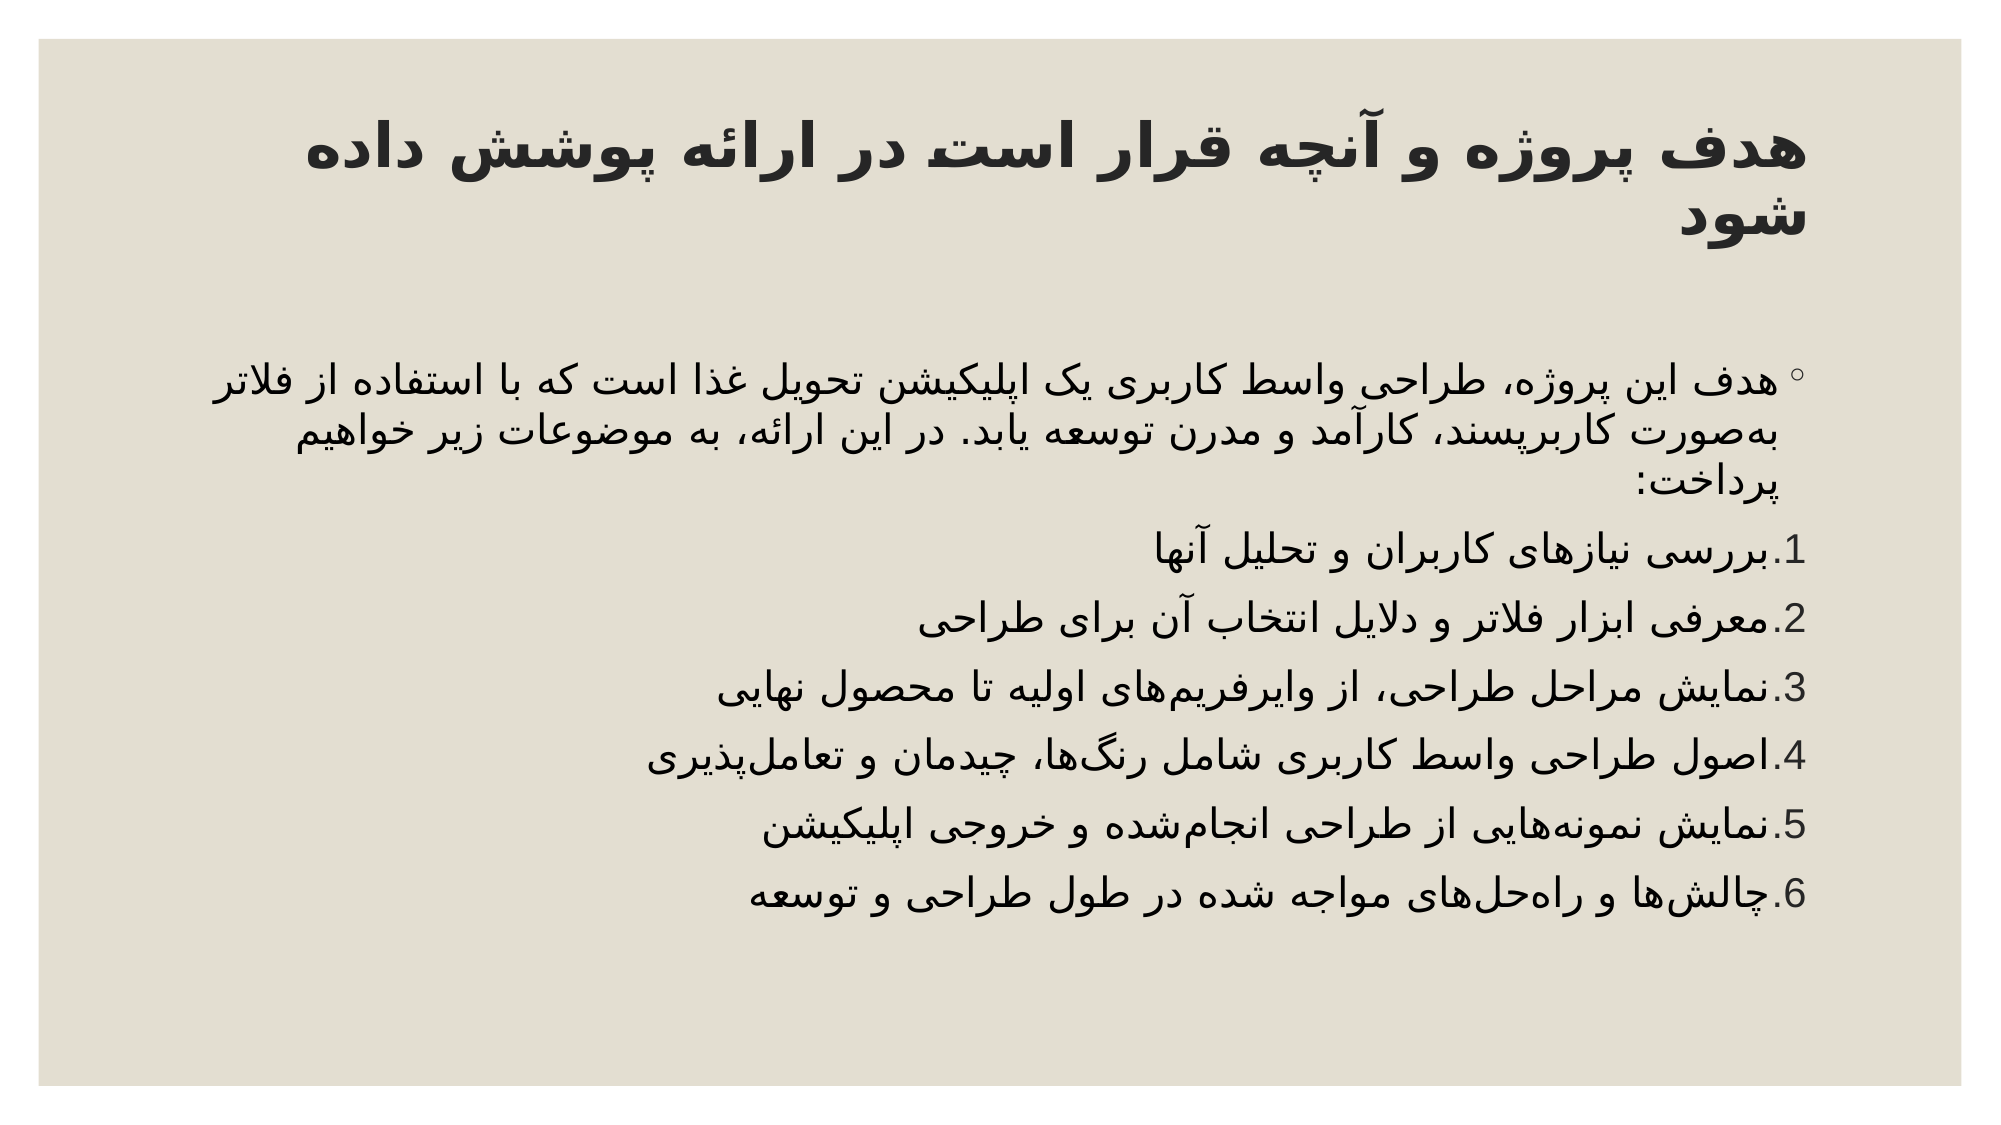

# هدف پروژه و آنچه قرار است در ارائه پوشش داده شود
هدف این پروژه، طراحی واسط کاربری یک اپلیکیشن تحویل غذا است که با استفاده از فلاتر به‌صورت کاربرپسند، کارآمد و مدرن توسعه یابد. در این ارائه، به موضوعات زیر خواهیم پرداخت:
بررسی نیازهای کاربران و تحلیل آنها
معرفی ابزار فلاتر و دلایل انتخاب آن برای طراحی
نمایش مراحل طراحی، از وایرفریم‌های اولیه تا محصول نهایی
اصول طراحی واسط کاربری شامل رنگ‌ها، چیدمان و تعامل‌پذیری
نمایش نمونه‌هایی از طراحی انجام‌شده و خروجی اپلیکیشن
چالش‌ها و راه‌حل‌های مواجه شده در طول طراحی و توسعه